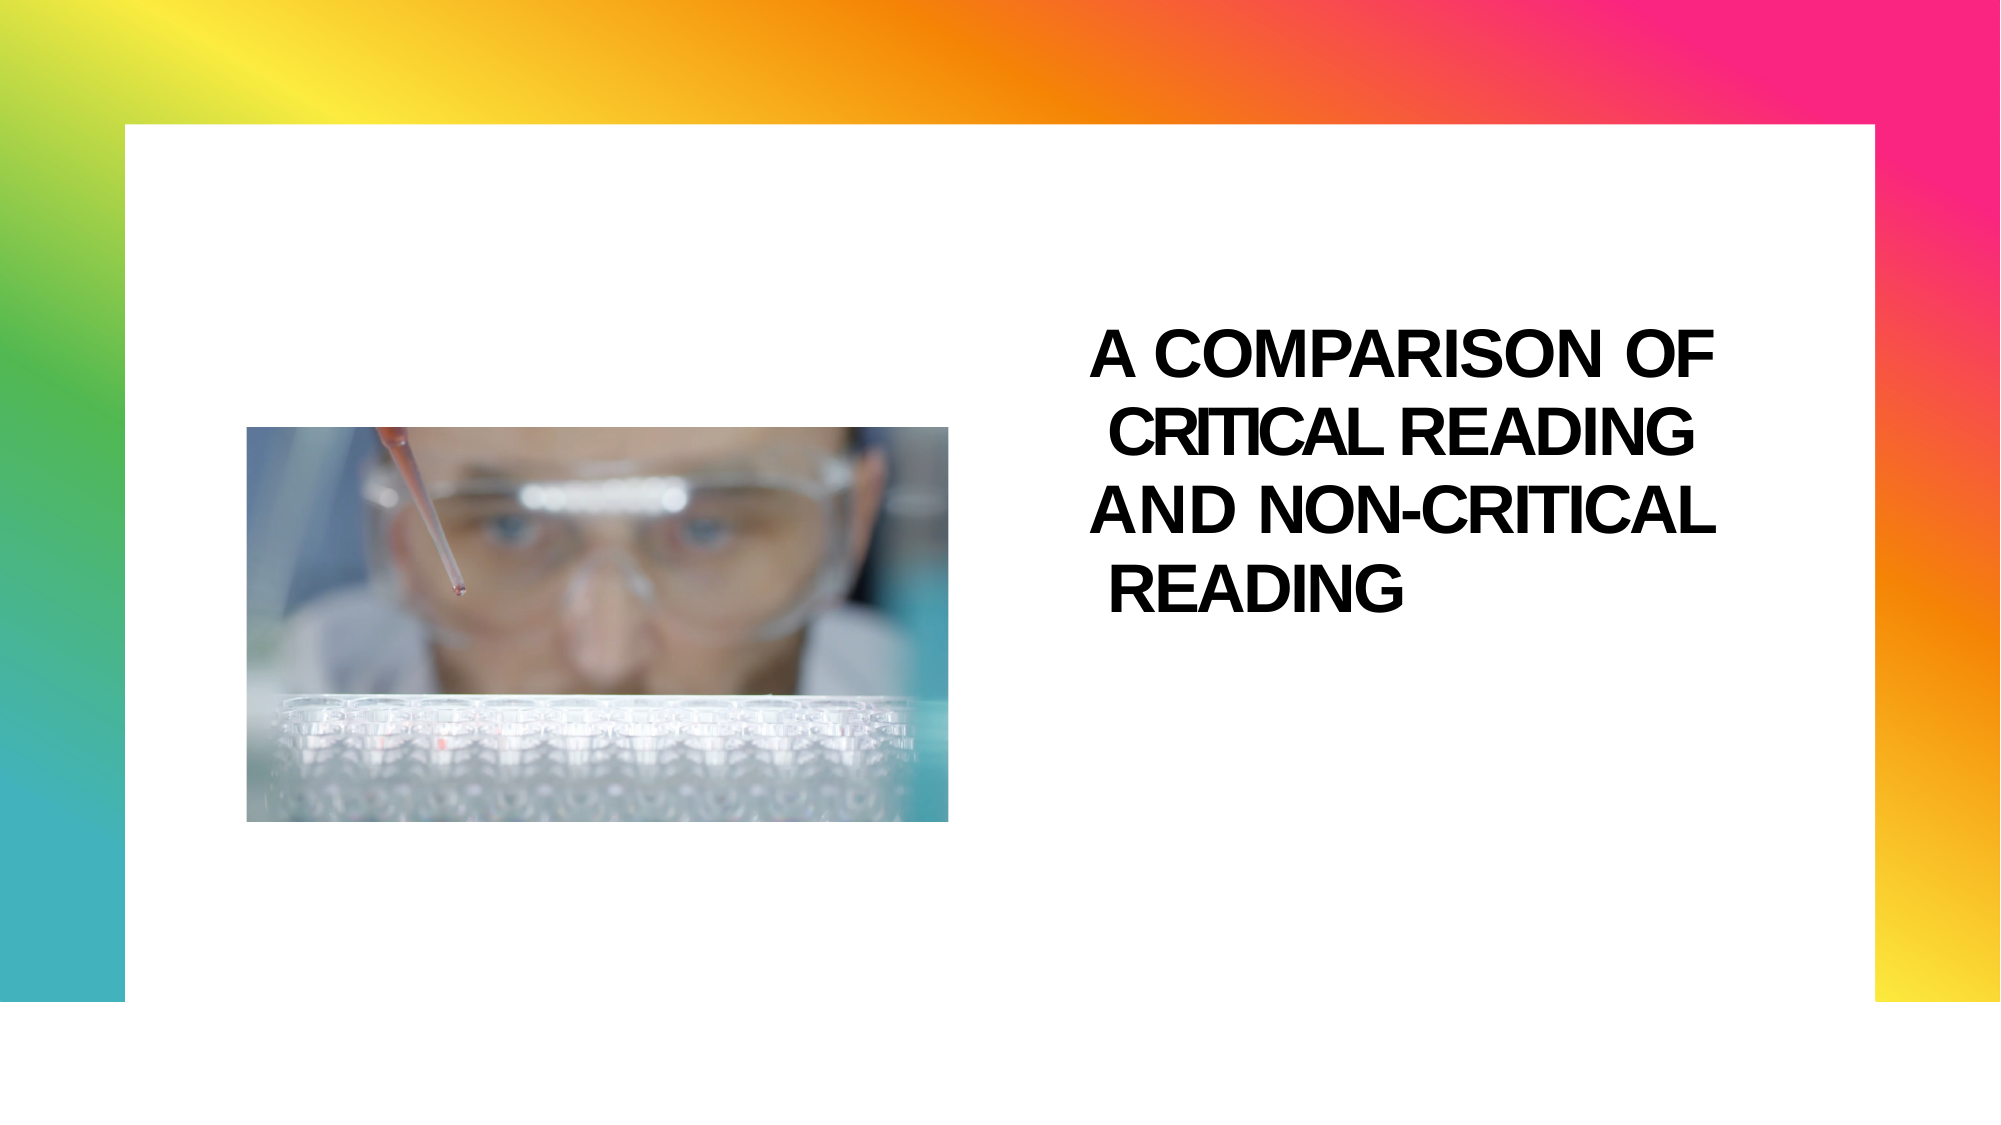

# A COMPARISON OF  CRITICAL READING  AND NON-CRITICAL  READING